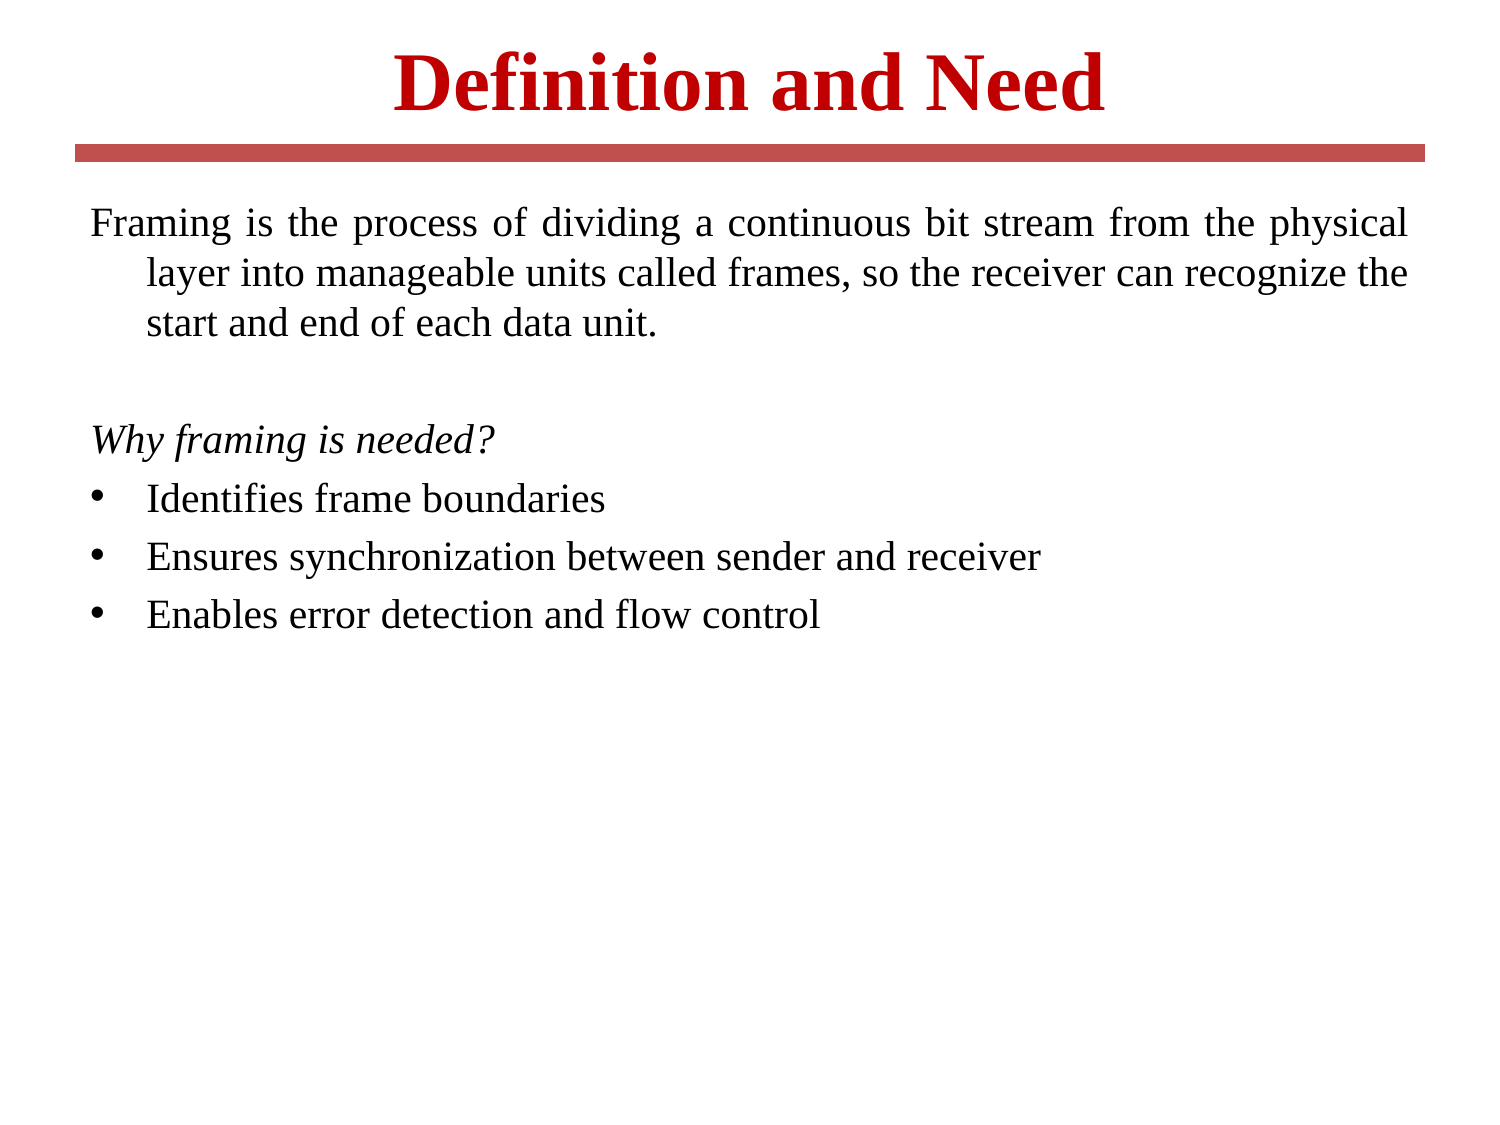

# Definition and Need
Framing is the process of dividing a continuous bit stream from the physical layer into manageable units called frames, so the receiver can recognize the start and end of each data unit.

Why framing is needed?
Identifies frame boundaries
Ensures synchronization between sender and receiver
Enables error detection and flow control